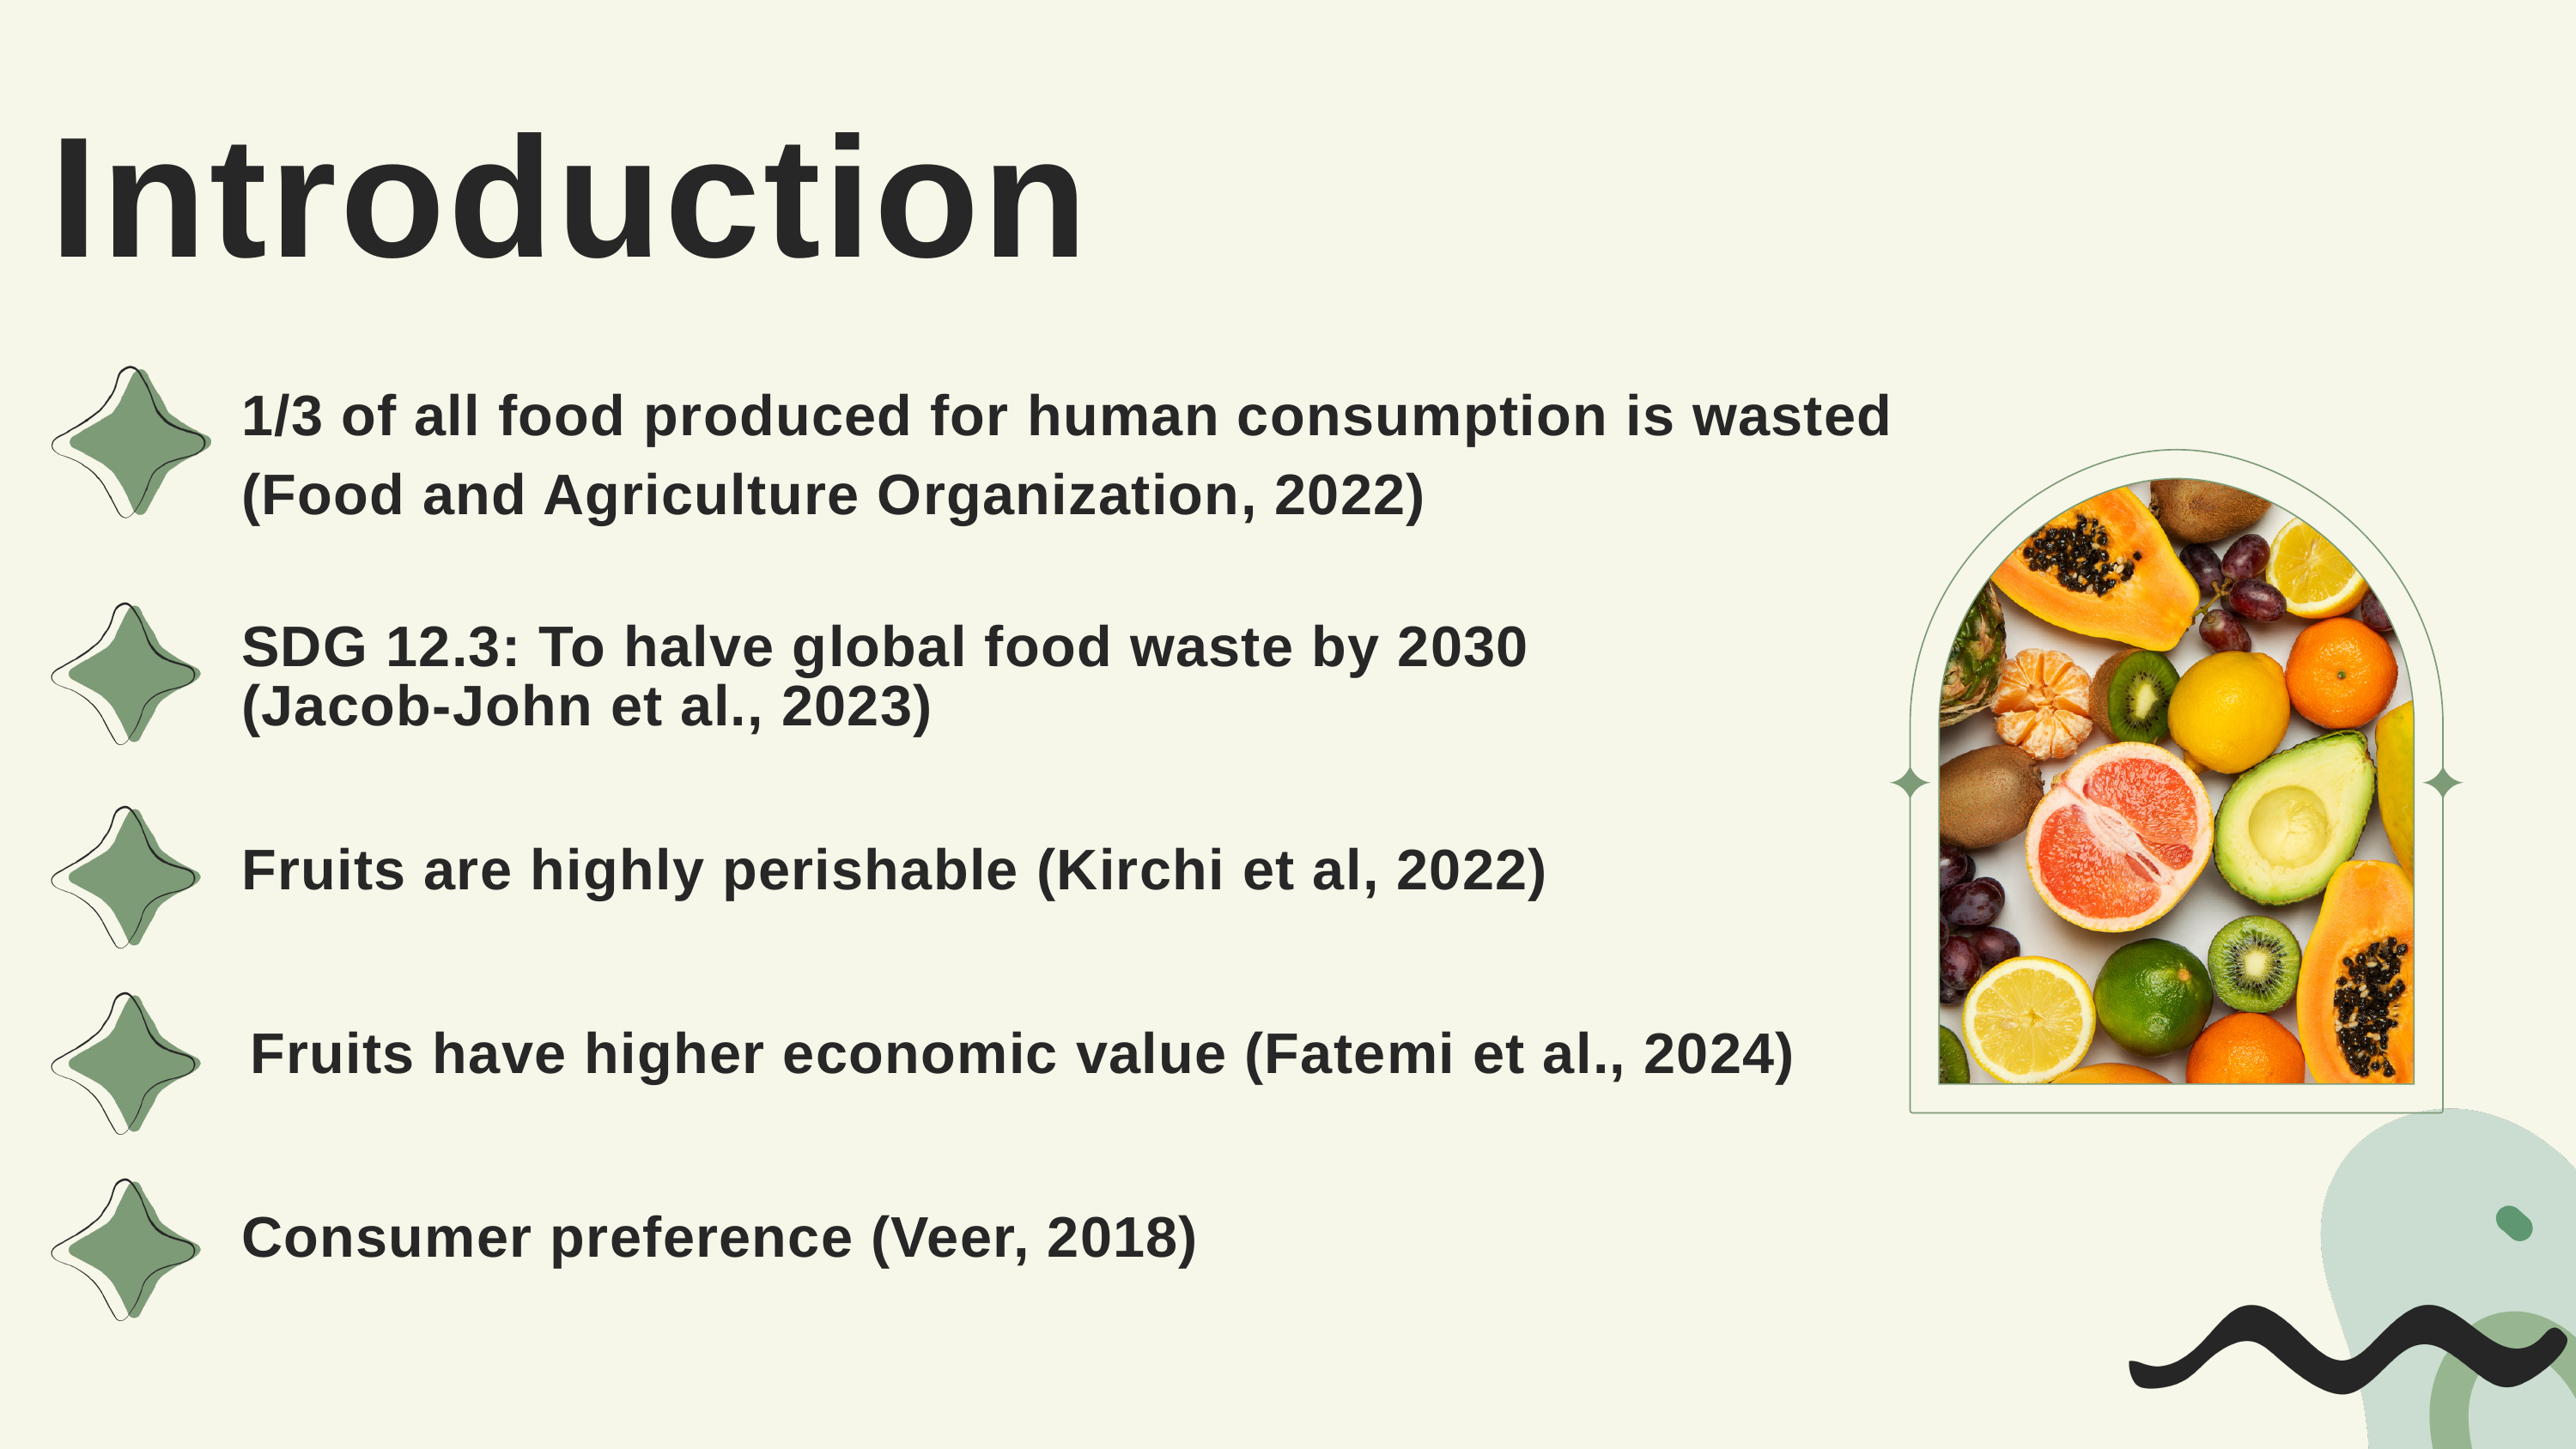

Introduction

1/3 of all food produced for human consumption is wasted
(Food and Agriculture Organization, 2022)

SDG 12.3: To halve global food waste by 2030
(Jacob-John et al., 2023)

Fruits are highly perishable (Kirchi et al, 2022)

Fruits have higher economic value (Fatemi et al., 2024)

Consumer preference (Veer, 2018)